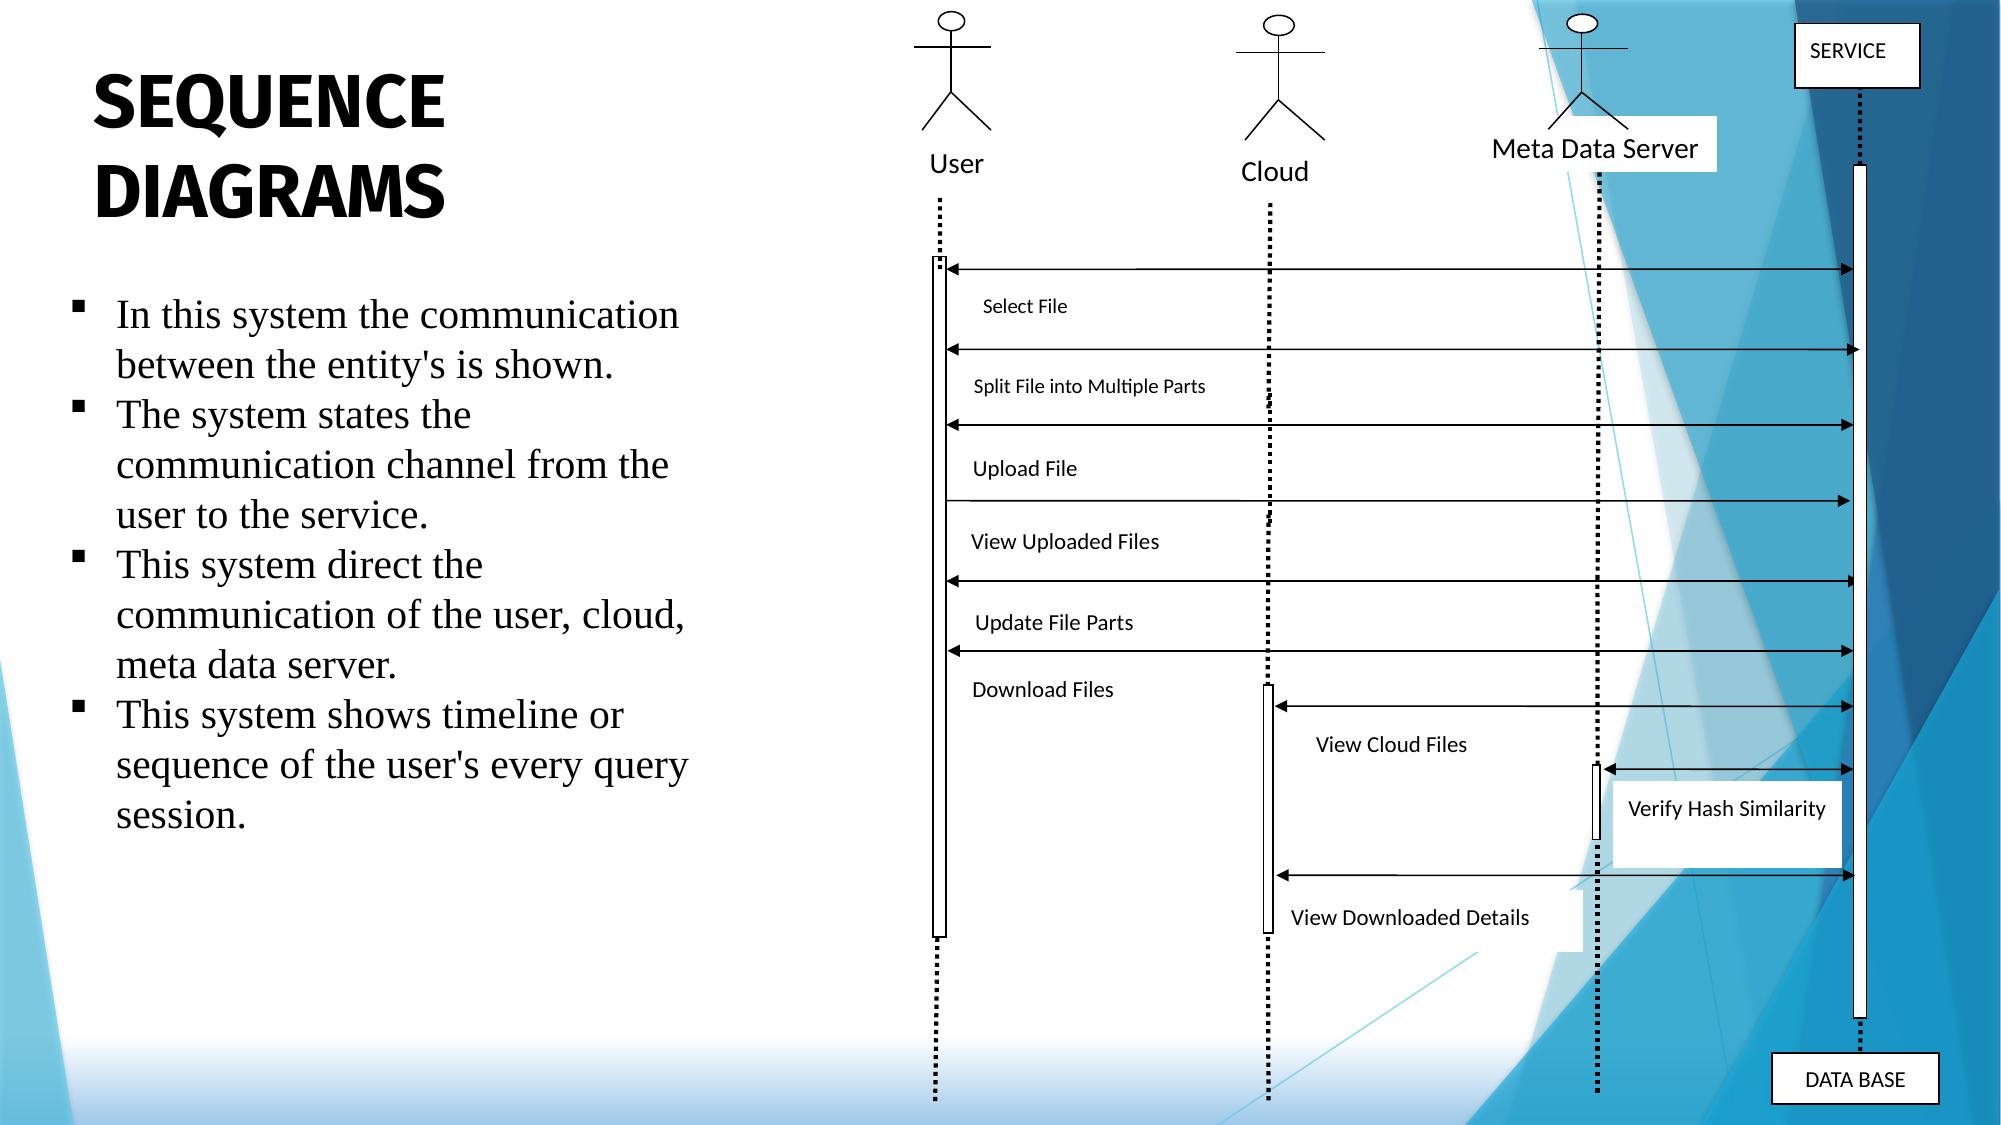

SERVICE
SEQUENCE
DIAGRAMS
Meta Data Server
User
Cloud

In this system the communication between the entity's is shown.
The system states the communication channel from the user to the service.
This system direct the communication of the user, cloud, meta data server.
This system shows timeline or sequence of the user's every query session.
Select File
Split File into Multiple Parts

Upload File
View Uploaded Files
Update File Parts
Download Files

View Cloud Files

Verify Hash Similarity
View Downloaded Details
DATA BASE